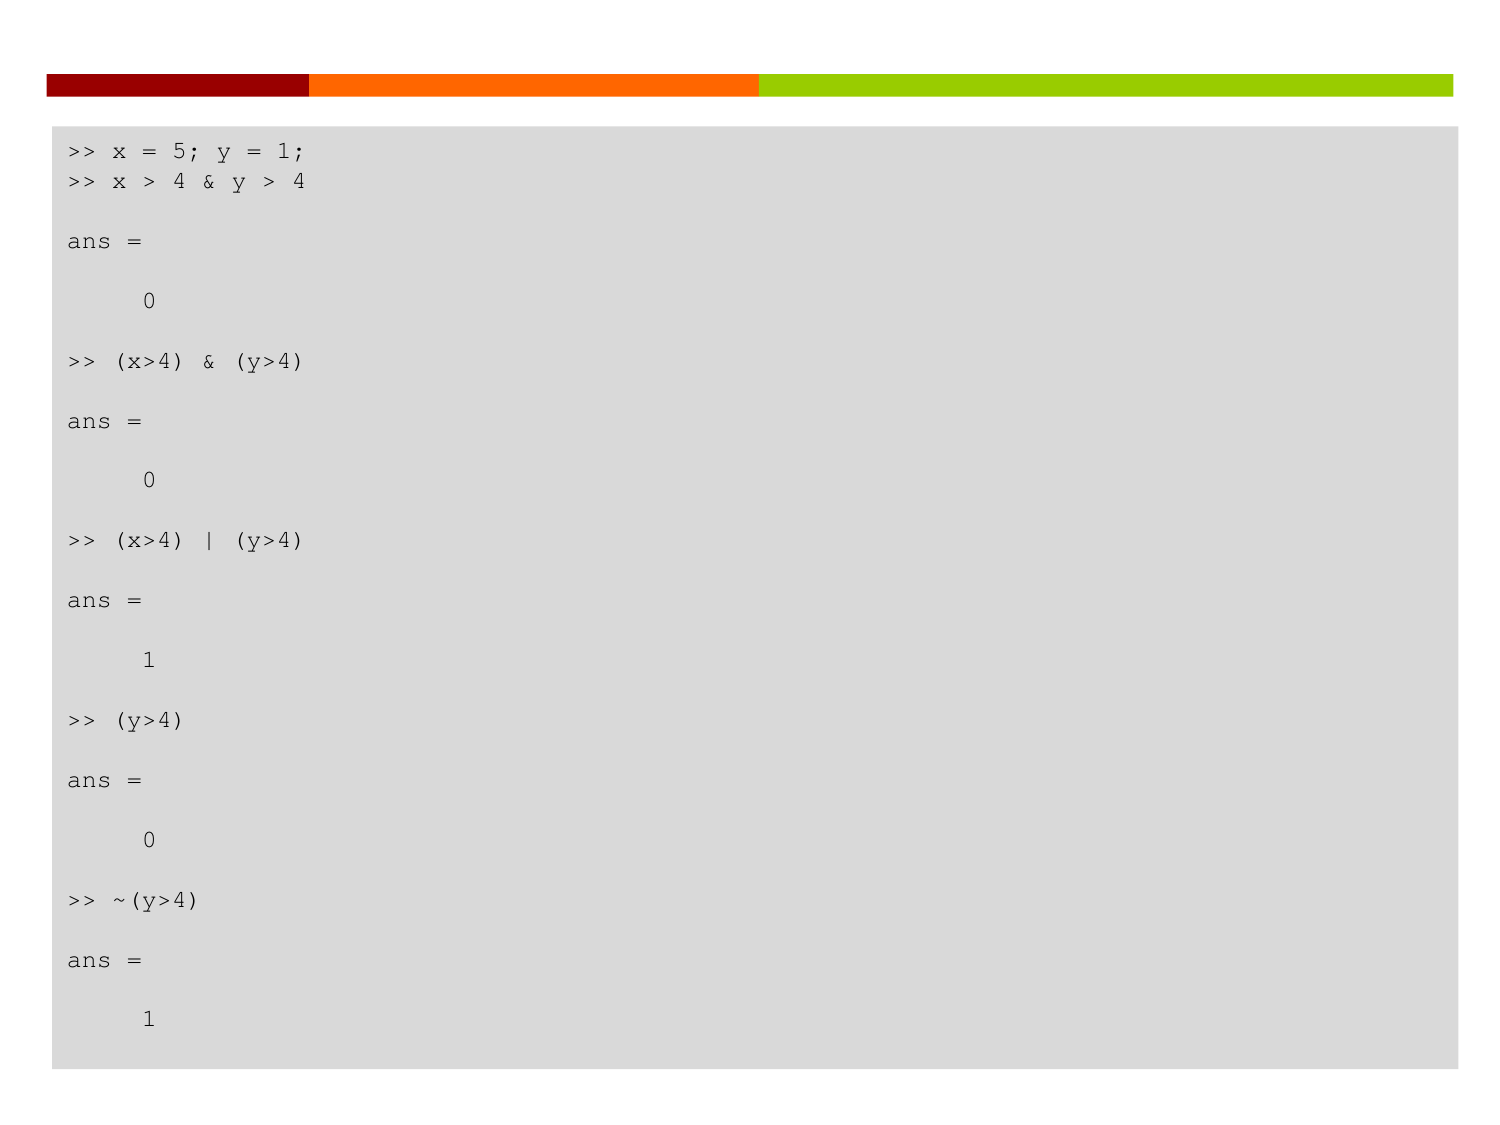

>> x = 5; y = 1;
>> x > 4 & y > 4

ans =

     0

>> (x>4) & (y>4)

ans =

     0

>> (x>4) | (y>4)

ans =

     1

>> (y>4)

ans =

     0

>> ~(y>4)

ans =

     1